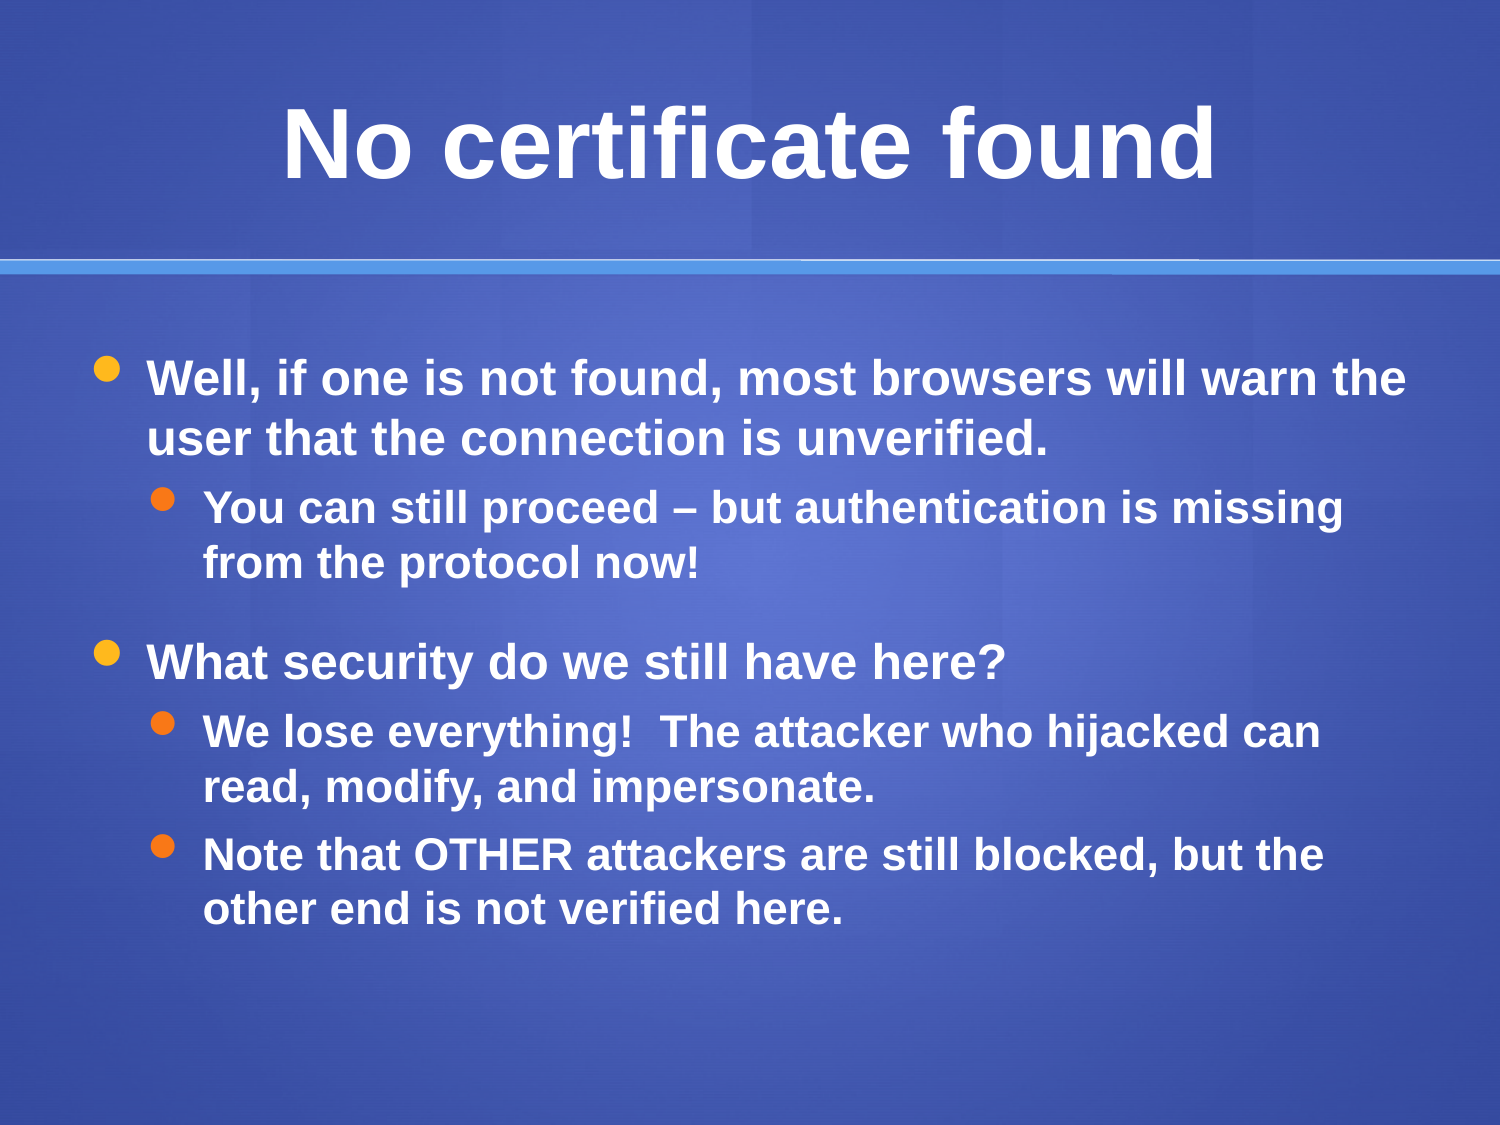

# No certificate found
Well, if one is not found, most browsers will warn the user that the connection is unverified.
You can still proceed – but authentication is missing from the protocol now!
What security do we still have here?
We lose everything!  The attacker who hijacked can read, modify, and impersonate.
Note that OTHER attackers are still blocked, but the other end is not verified here.